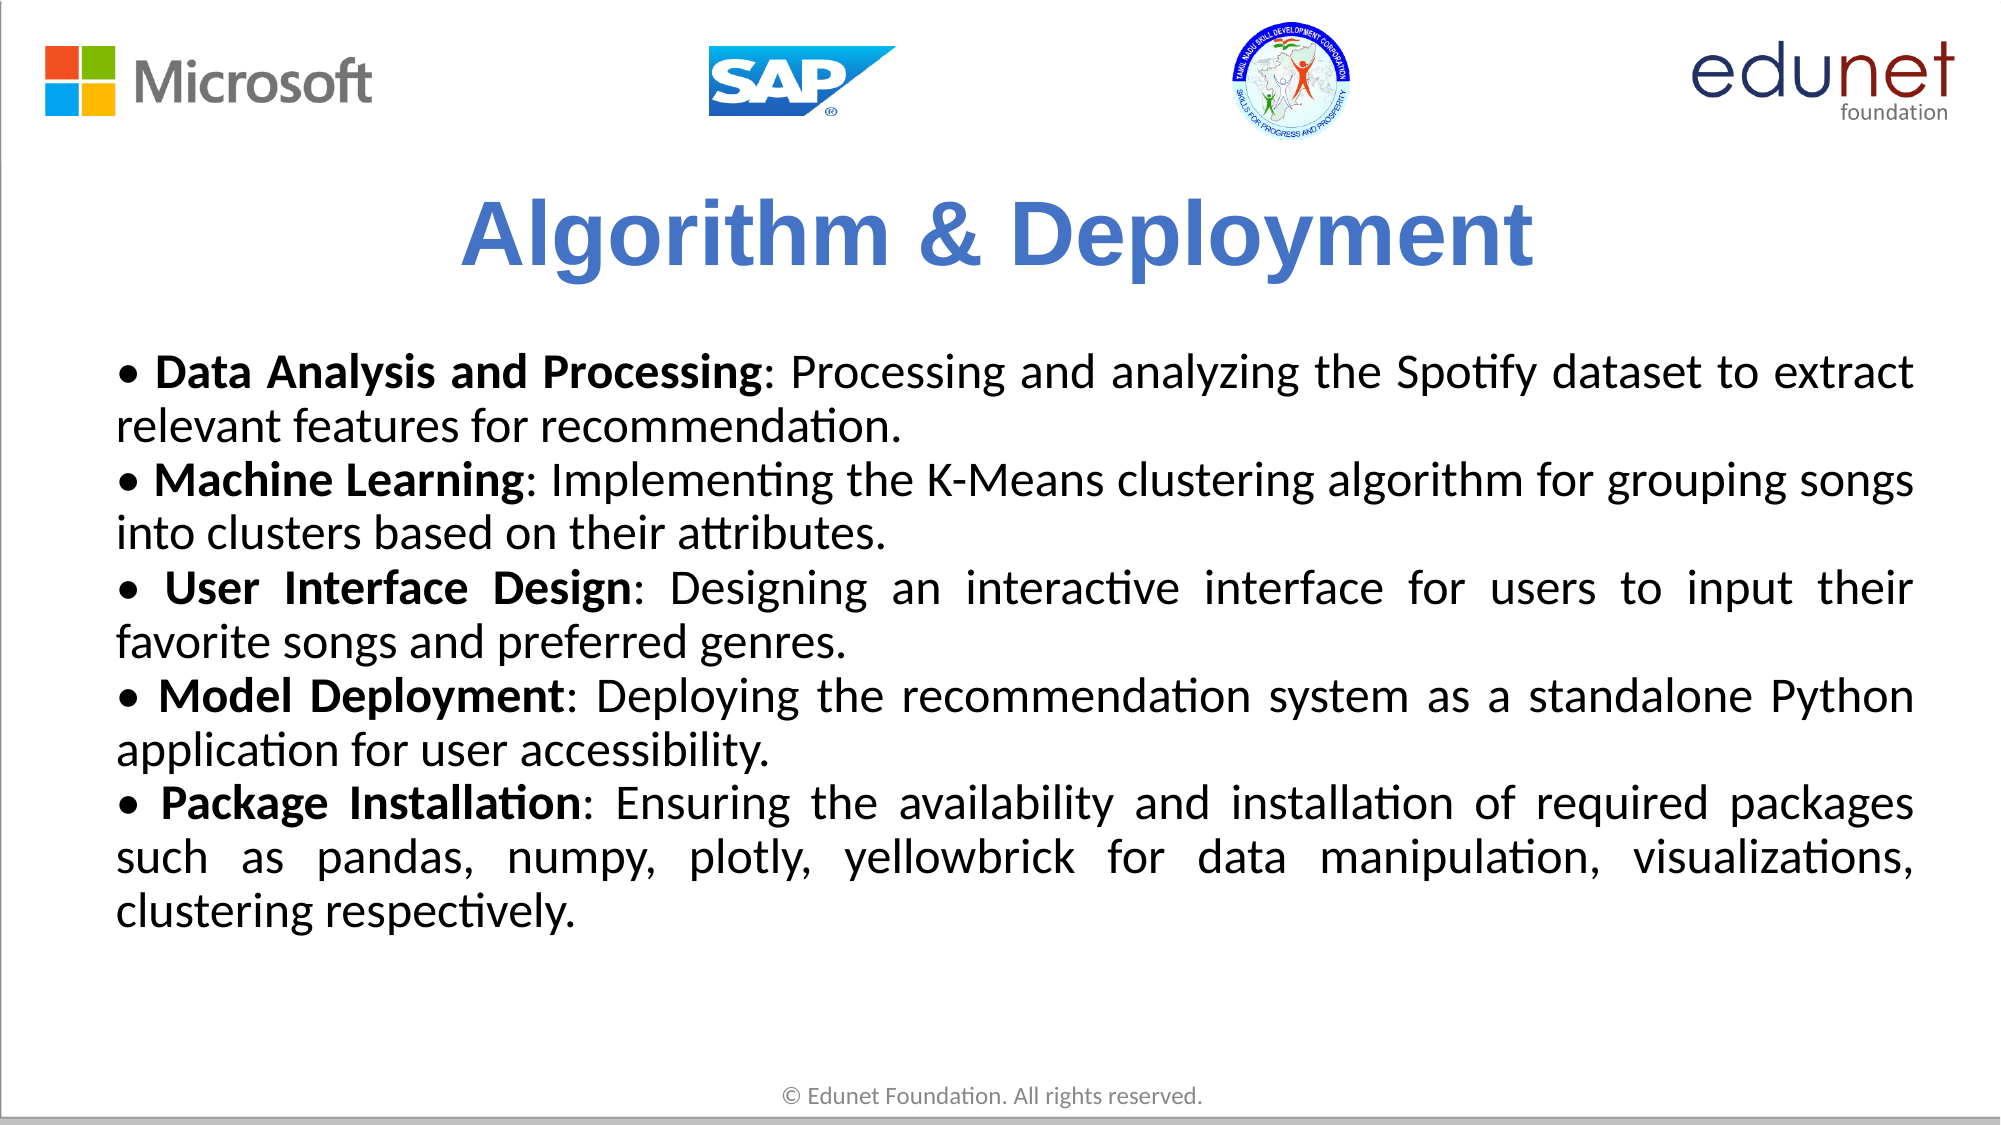

# Algorithm & Deployment
• Data Analysis and Processing: Processing and analyzing the Spotify dataset to extract relevant features for recommendation.
• Machine Learning: Implementing the K-Means clustering algorithm for grouping songs into clusters based on their attributes.
• User Interface Design: Designing an interactive interface for users to input their favorite songs and preferred genres.
• Model Deployment: Deploying the recommendation system as a standalone Python application for user accessibility.
• Package Installation: Ensuring the availability and installation of required packages such as pandas, numpy, plotly, yellowbrick for data manipulation, visualizations, clustering respectively.

© Edunet Foundation. All rights reserved.